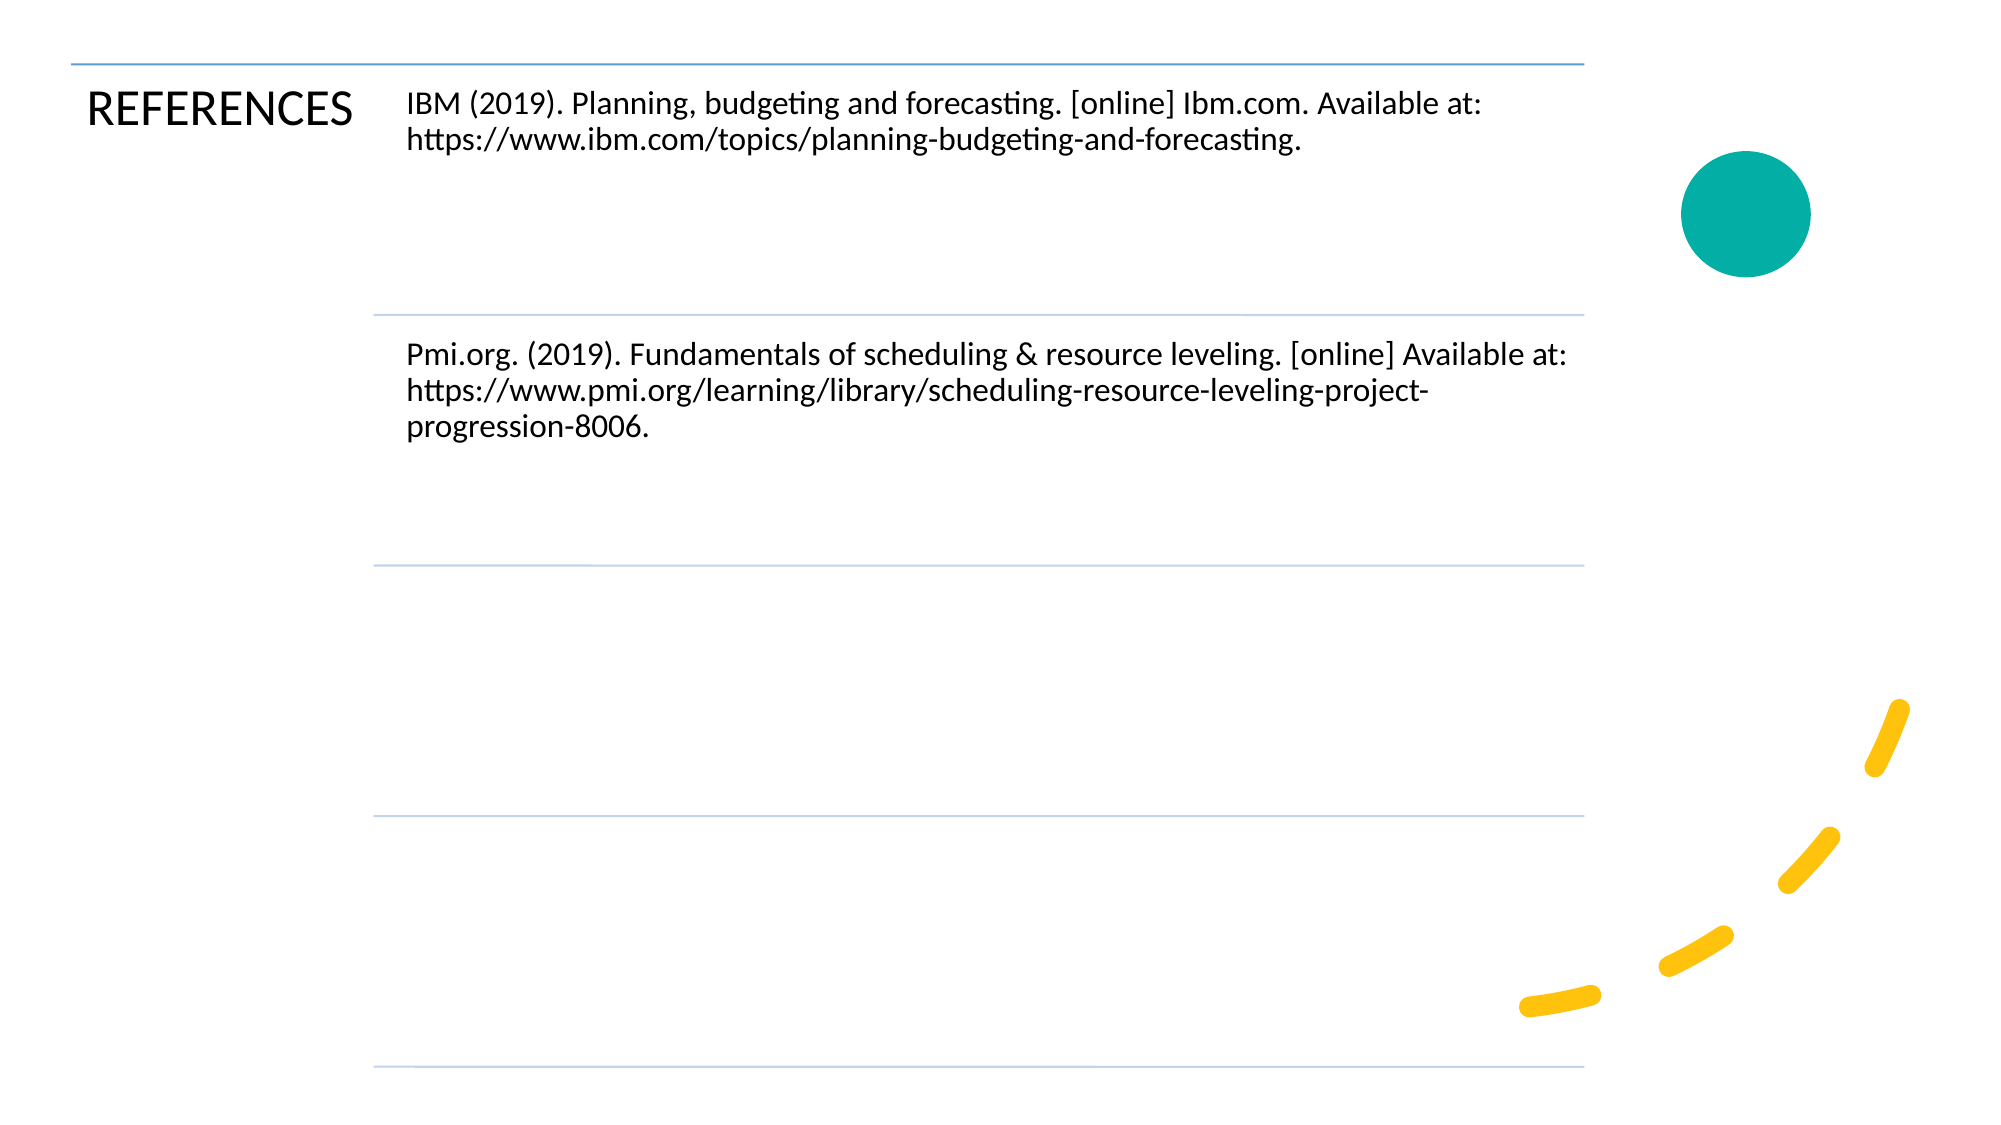

REFERENCES

IBM (2019). Planning, budgeting and forecasting. [online] Ibm.com. Available at: https://www.ibm.com/topics/planning-budgeting-and-forecasting.

Pmi.org. (2019). Fundamentals of scheduling & resource leveling. [online] Available at: https://www.pmi.org/learning/library/scheduling-resource-leveling-project-progression-8006.